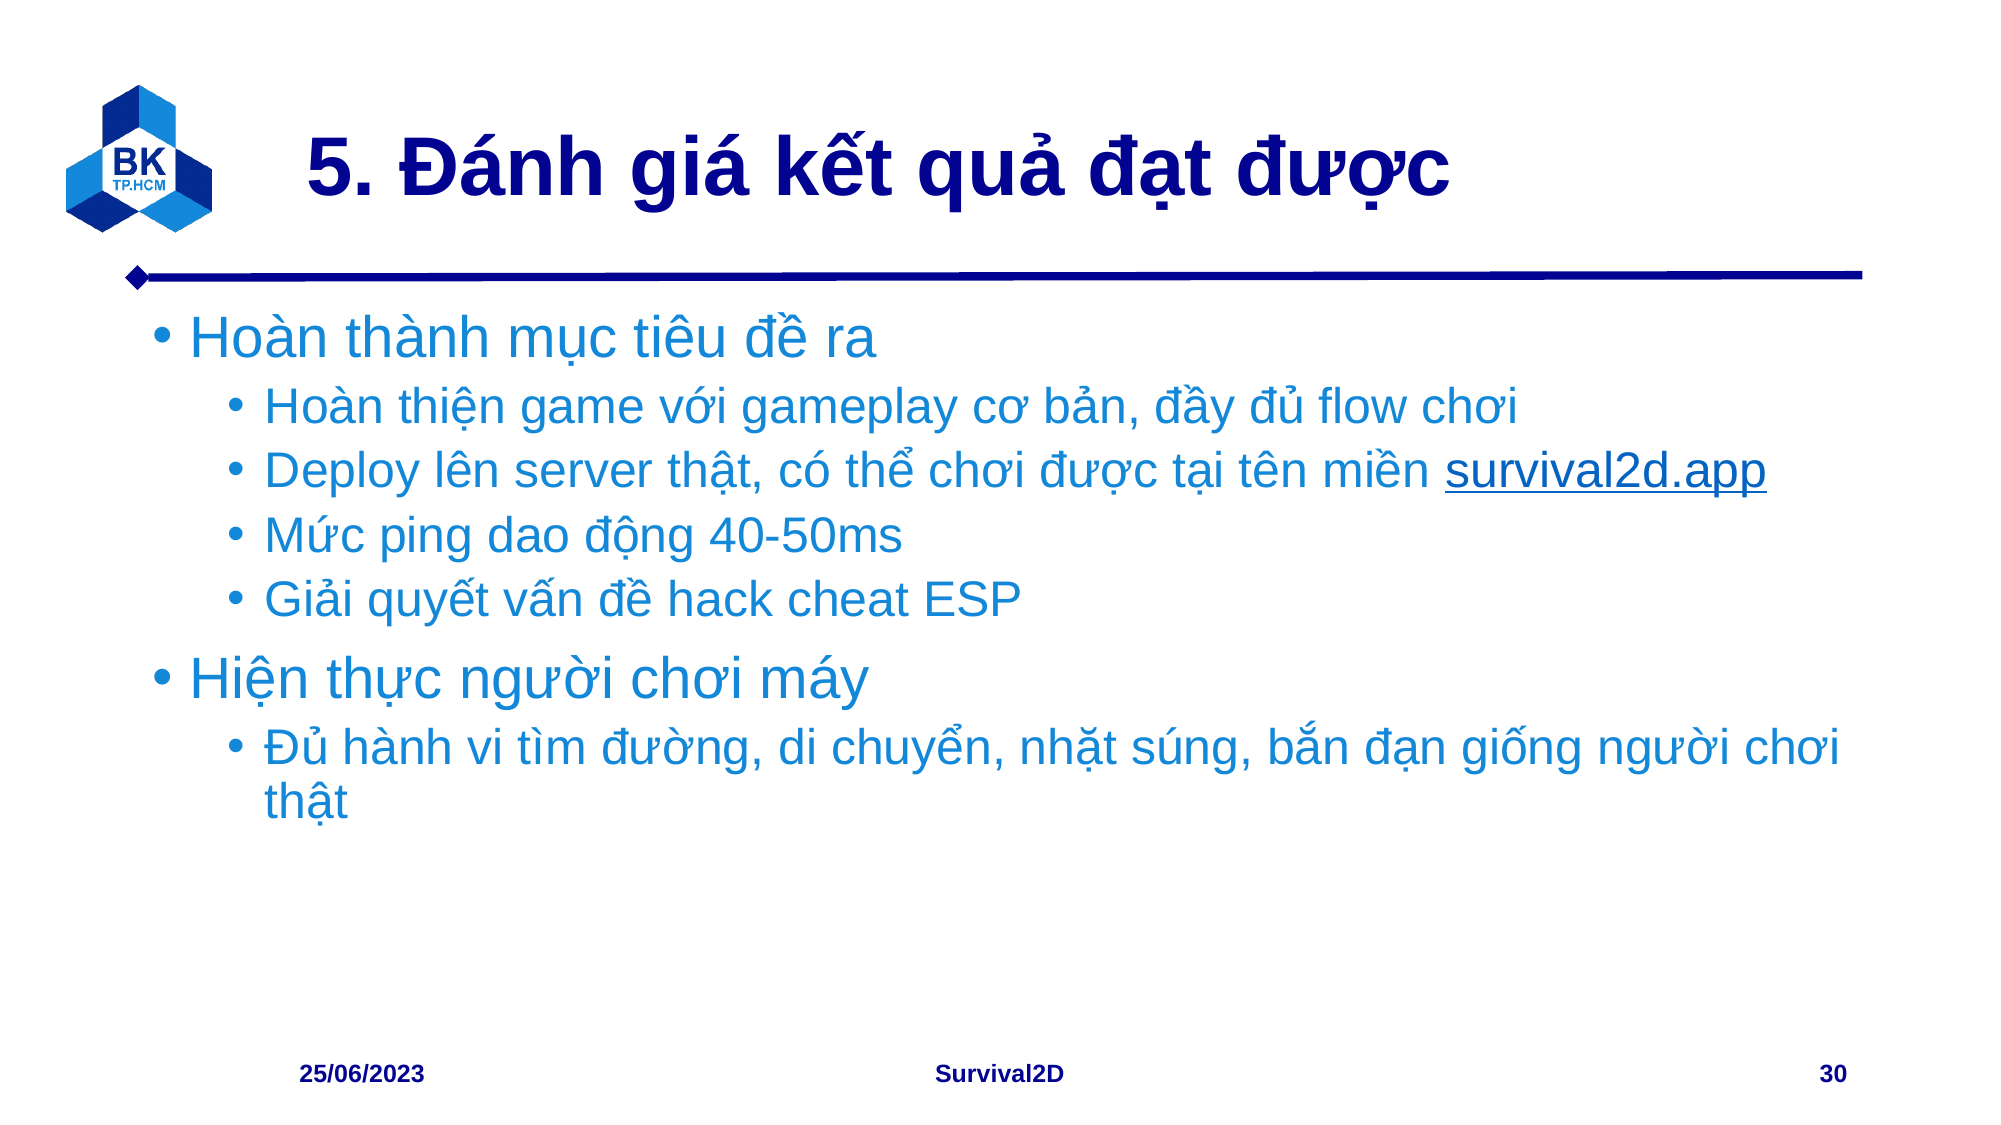

# 5. Đánh giá kết quả đạt được
Hoàn thành mục tiêu đề ra
Hoàn thiện game với gameplay cơ bản, đầy đủ flow chơi
Deploy lên server thật, có thể chơi được tại tên miền survival2d.app
Mức ping dao động 40-50ms
Giải quyết vấn đề hack cheat ESP
Hiện thực người chơi máy
Đủ hành vi tìm đường, di chuyển, nhặt súng, bắn đạn giống người chơi thật
25/06/2023
Survival2D
30